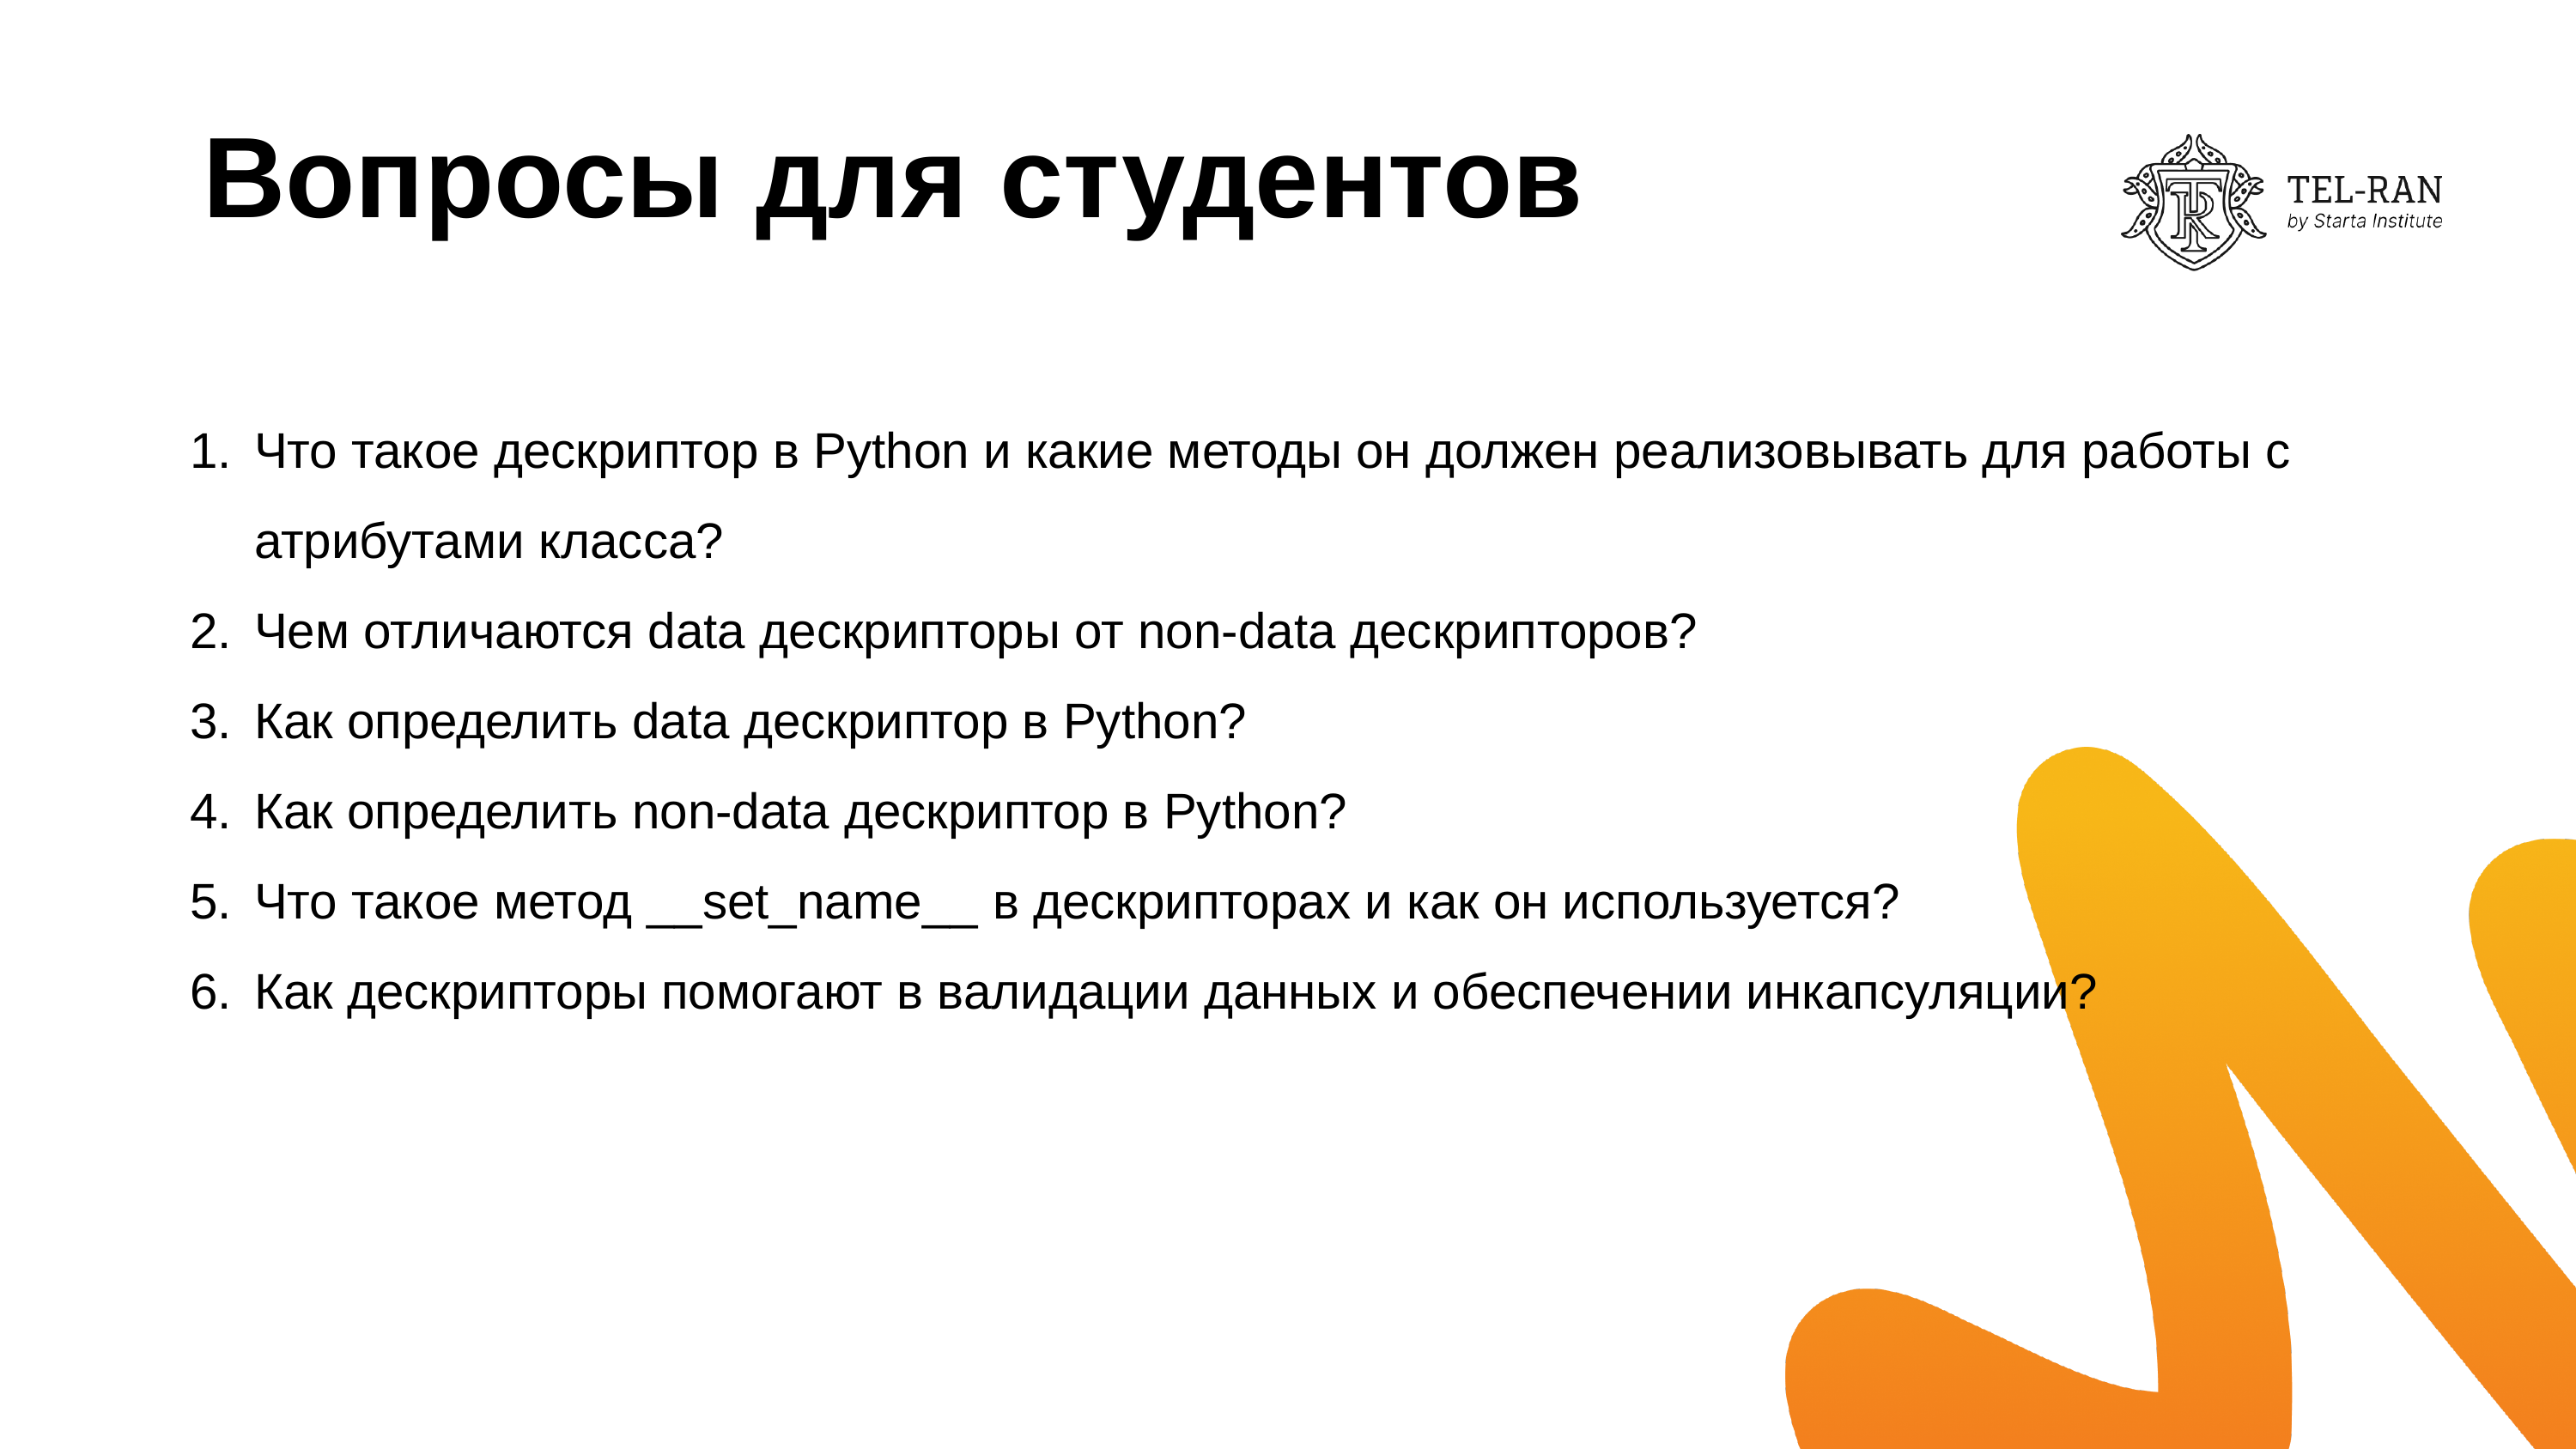

# Вопросы для студентов
Что такое дескриптор в Python и какие методы он должен реализовывать для работы с атрибутами класса?
Чем отличаются data дескрипторы от non-data дескрипторов?
Как определить data дескриптор в Python?
Как определить non-data дескриптор в Python?
Что такое метод __set_name__ в дескрипторах и как он используется?
Как дескрипторы помогают в валидации данных и обеспечении инкапсуляции?